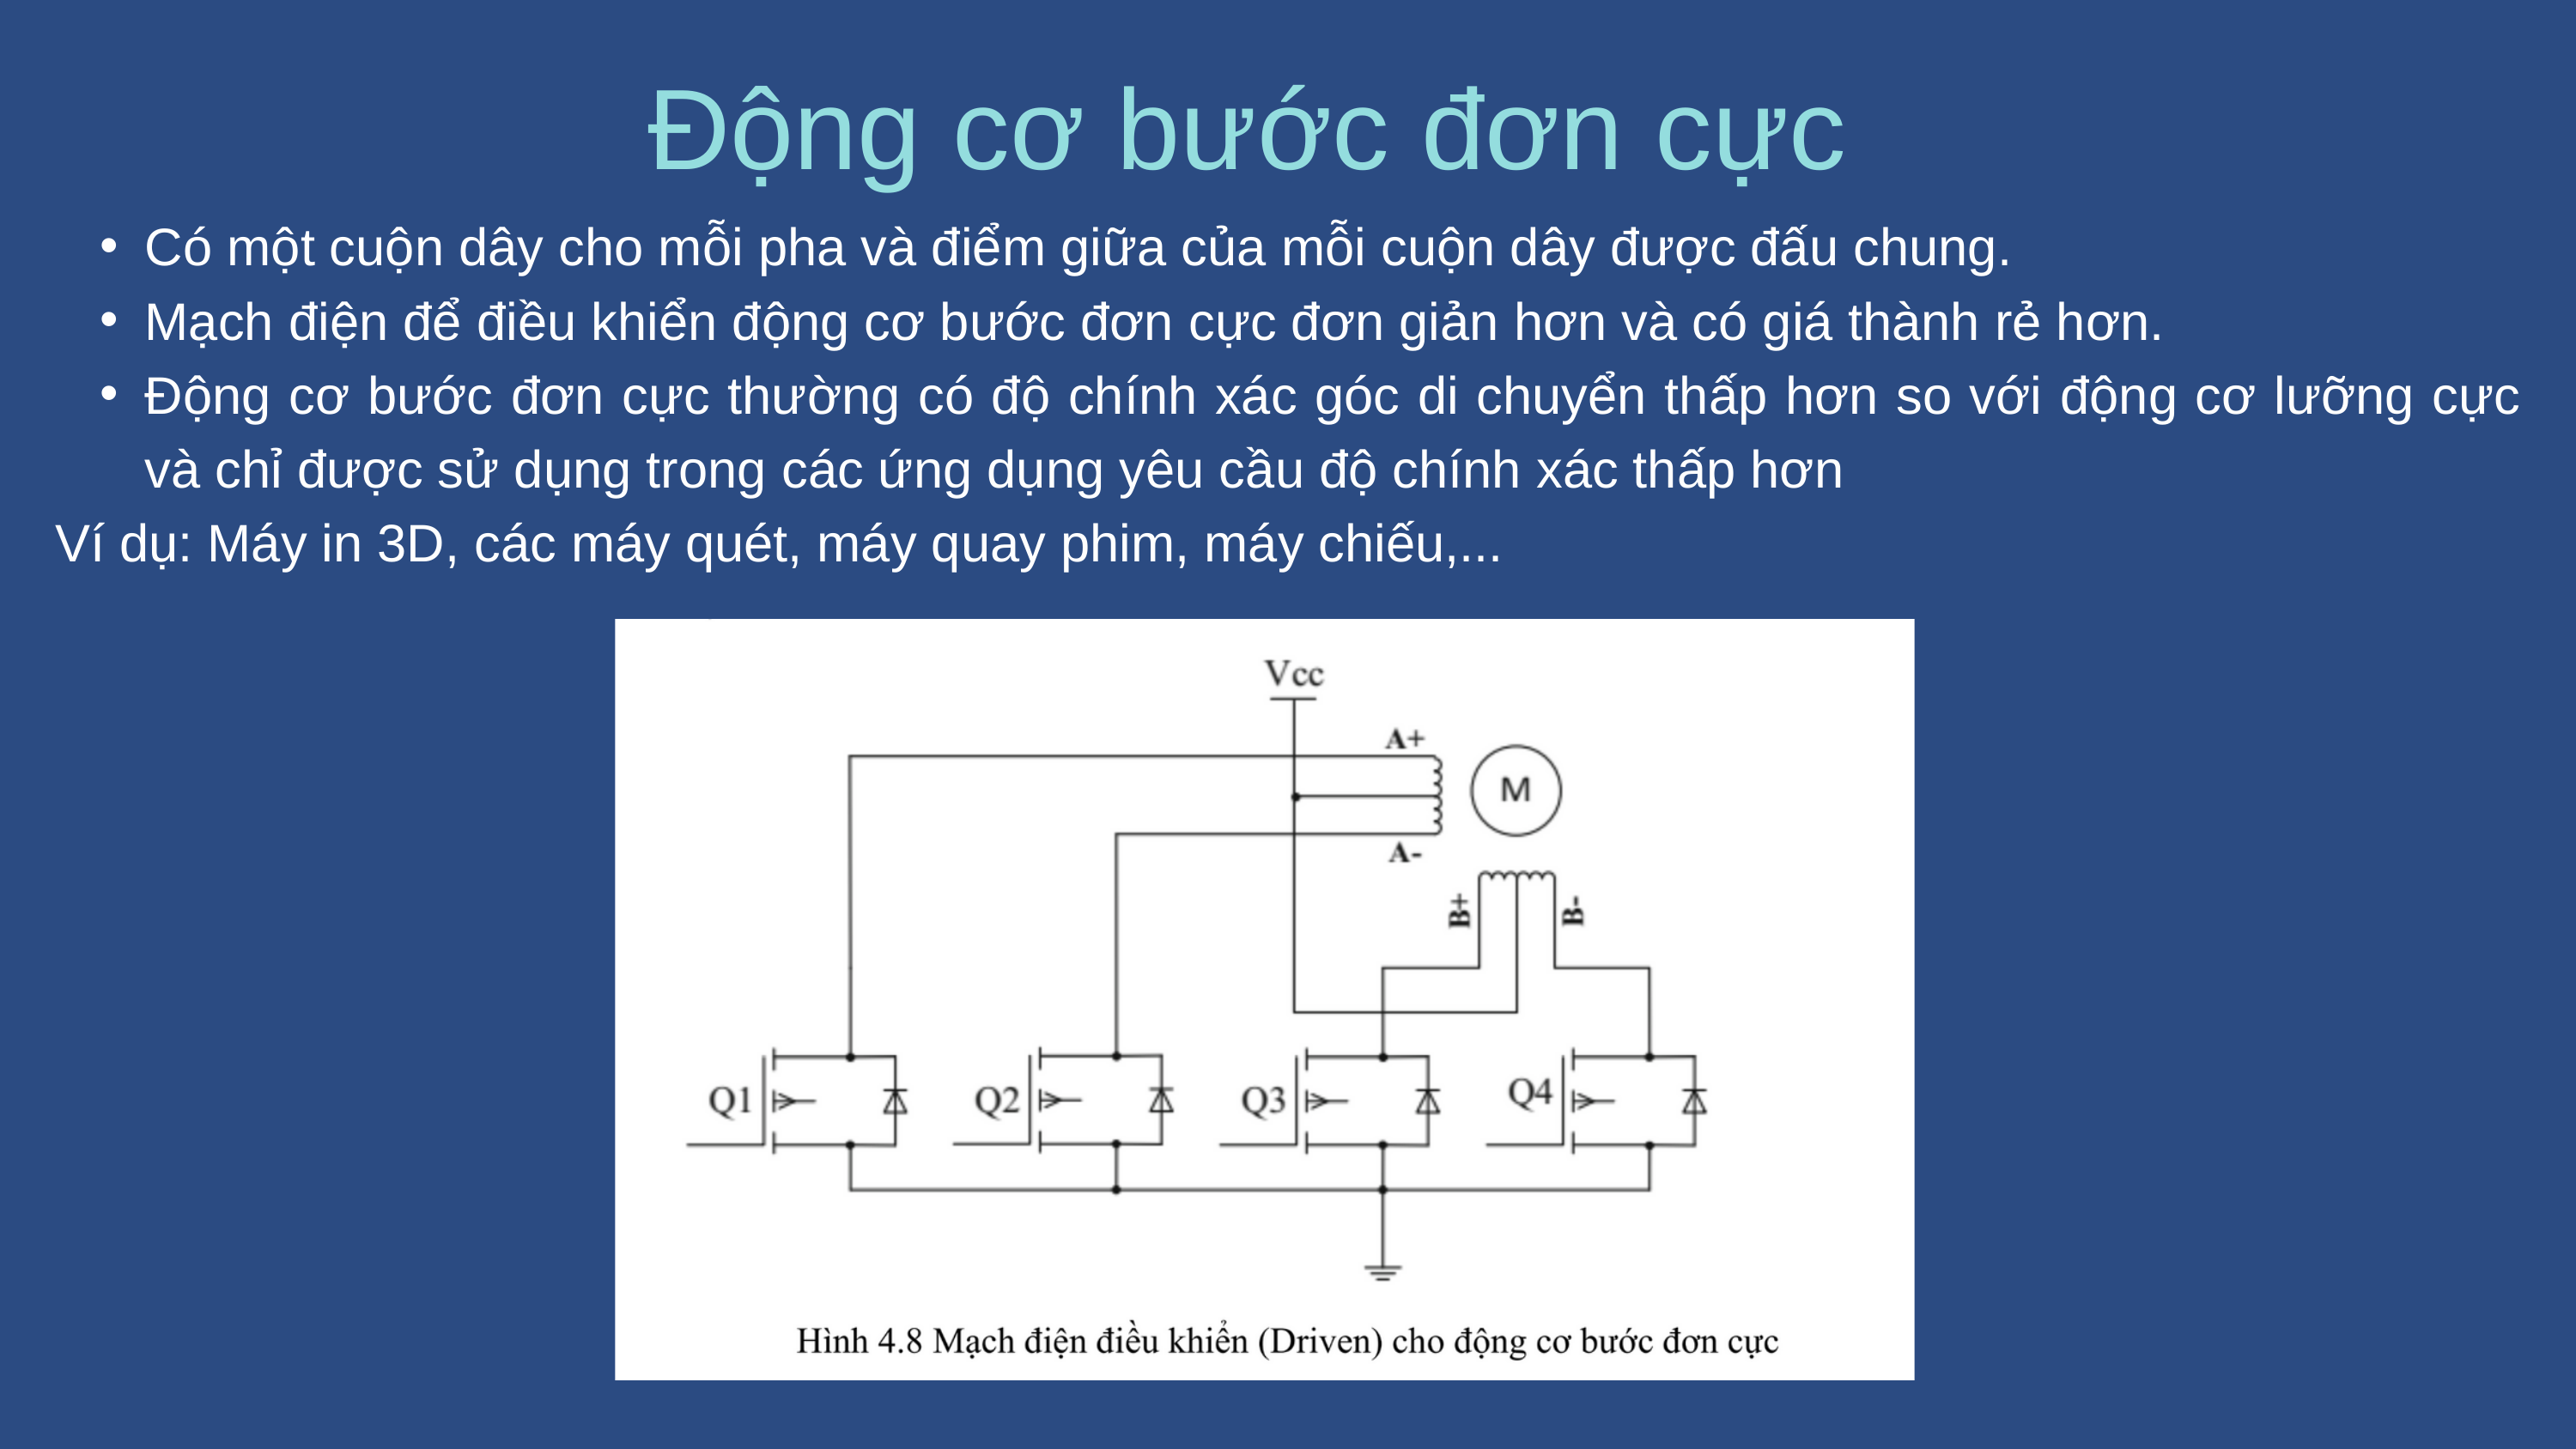

Động cơ bước đơn cực
Có một cuộn dây cho mỗi pha và điểm giữa của mỗi cuộn dây được đấu chung.
Mạch điện để điều khiển động cơ bước đơn cực đơn giản hơn và có giá thành rẻ hơn.
Động cơ bước đơn cực thường có độ chính xác góc di chuyển thấp hơn so với động cơ lưỡng cực và chỉ được sử dụng trong các ứng dụng yêu cầu độ chính xác thấp hơn
Ví dụ: Máy in 3D, các máy quét, máy quay phim, máy chiếu,...